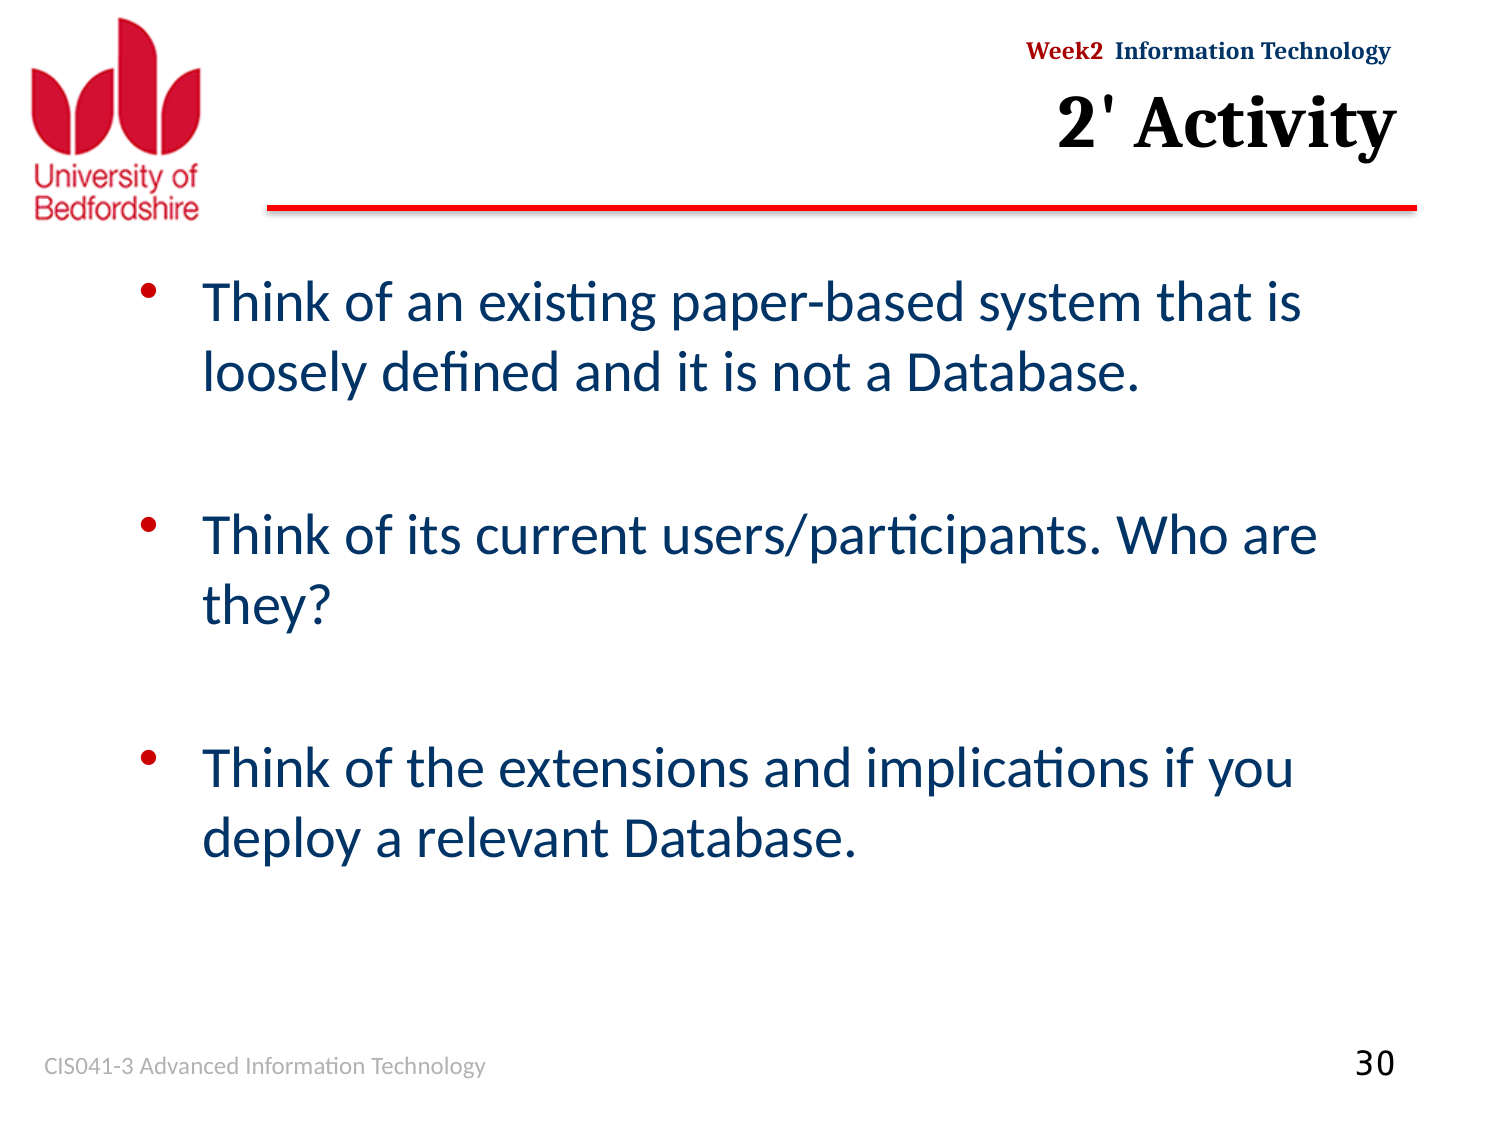

# 2' Activity
Think of an existing paper-based system that is loosely defined and it is not a Database.

Think of its current users/participants. Who are they?

Think of the extensions and implications if you deploy a relevant Database.

CIS041-3 Advanced Information Technology